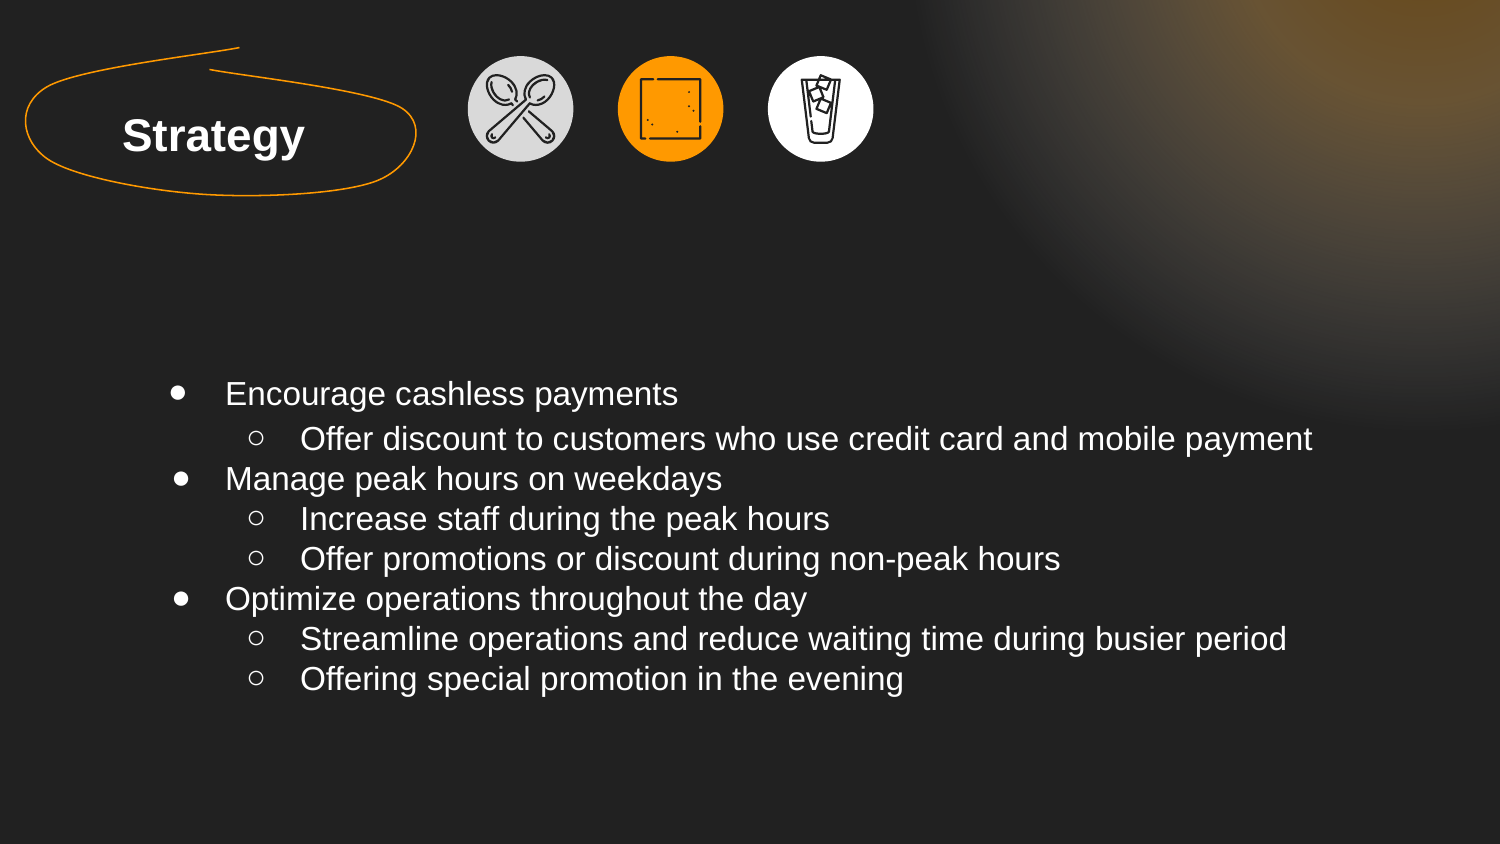

Strategy
Encourage cashless payments
Offer discount to customers who use credit card and mobile payment
Manage peak hours on weekdays
Increase staff during the peak hours
Offer promotions or discount during non-peak hours
Optimize operations throughout the day
Streamline operations and reduce waiting time during busier period
Offering special promotion in the evening